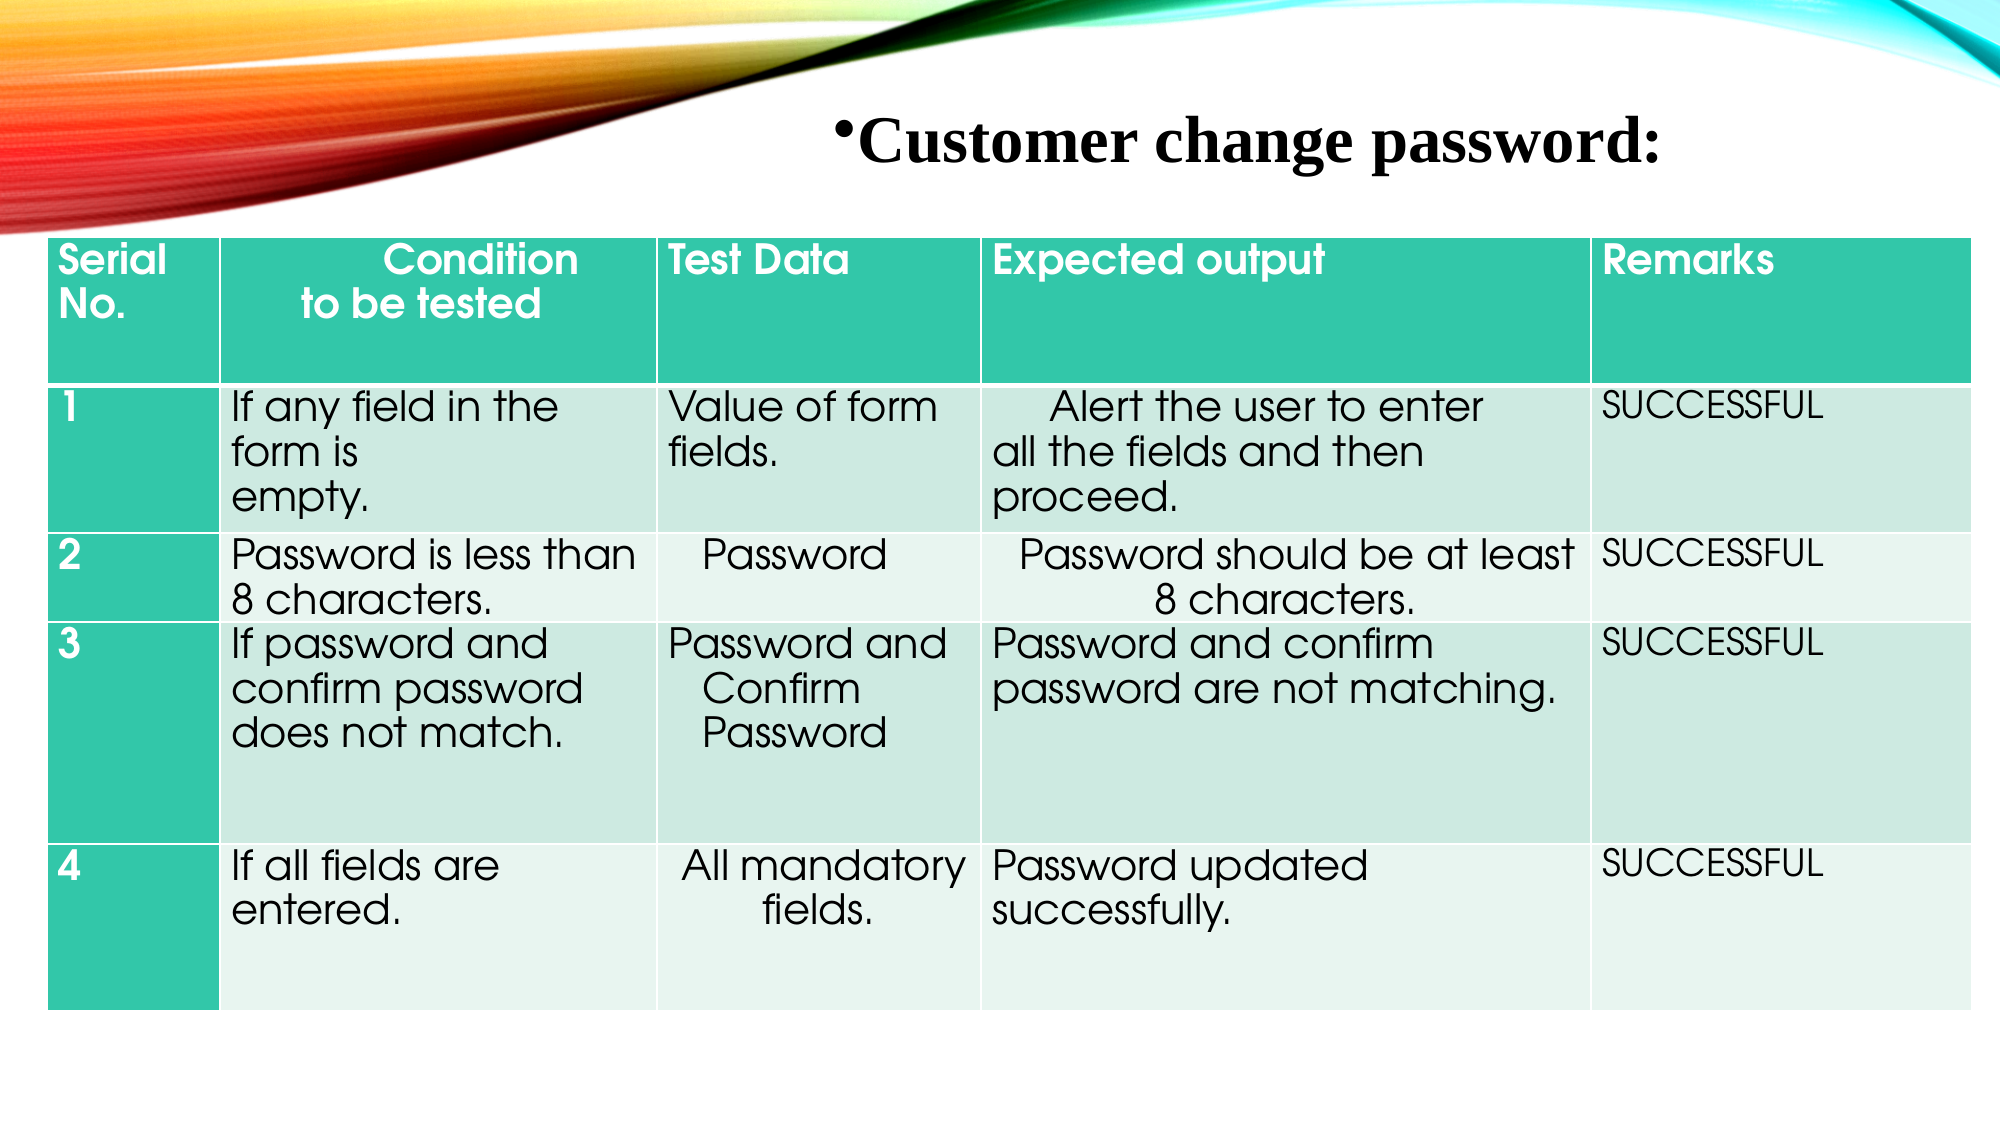

Customer change password:
| Serial No. | Condition to be tested | Test Data | Expected output | Remarks |
| --- | --- | --- | --- | --- |
| 1 | If any field in the form is empty. | Value of form fields. | Alert the user to enter all the fields and then proceed. | SUCCESSFUL |
| 2 | Password is less than 8 characters. | Password | Password should be at least 8 characters. | SUCCESSFUL |
| 3 | If password and confirm password does not match. | Password and Confirm Password | Password and confirm password are not matching. | SUCCESSFUL |
| 4 | If all fields are entered. | All mandatory fields. | Password updated successfully. | SUCCESSFUL |